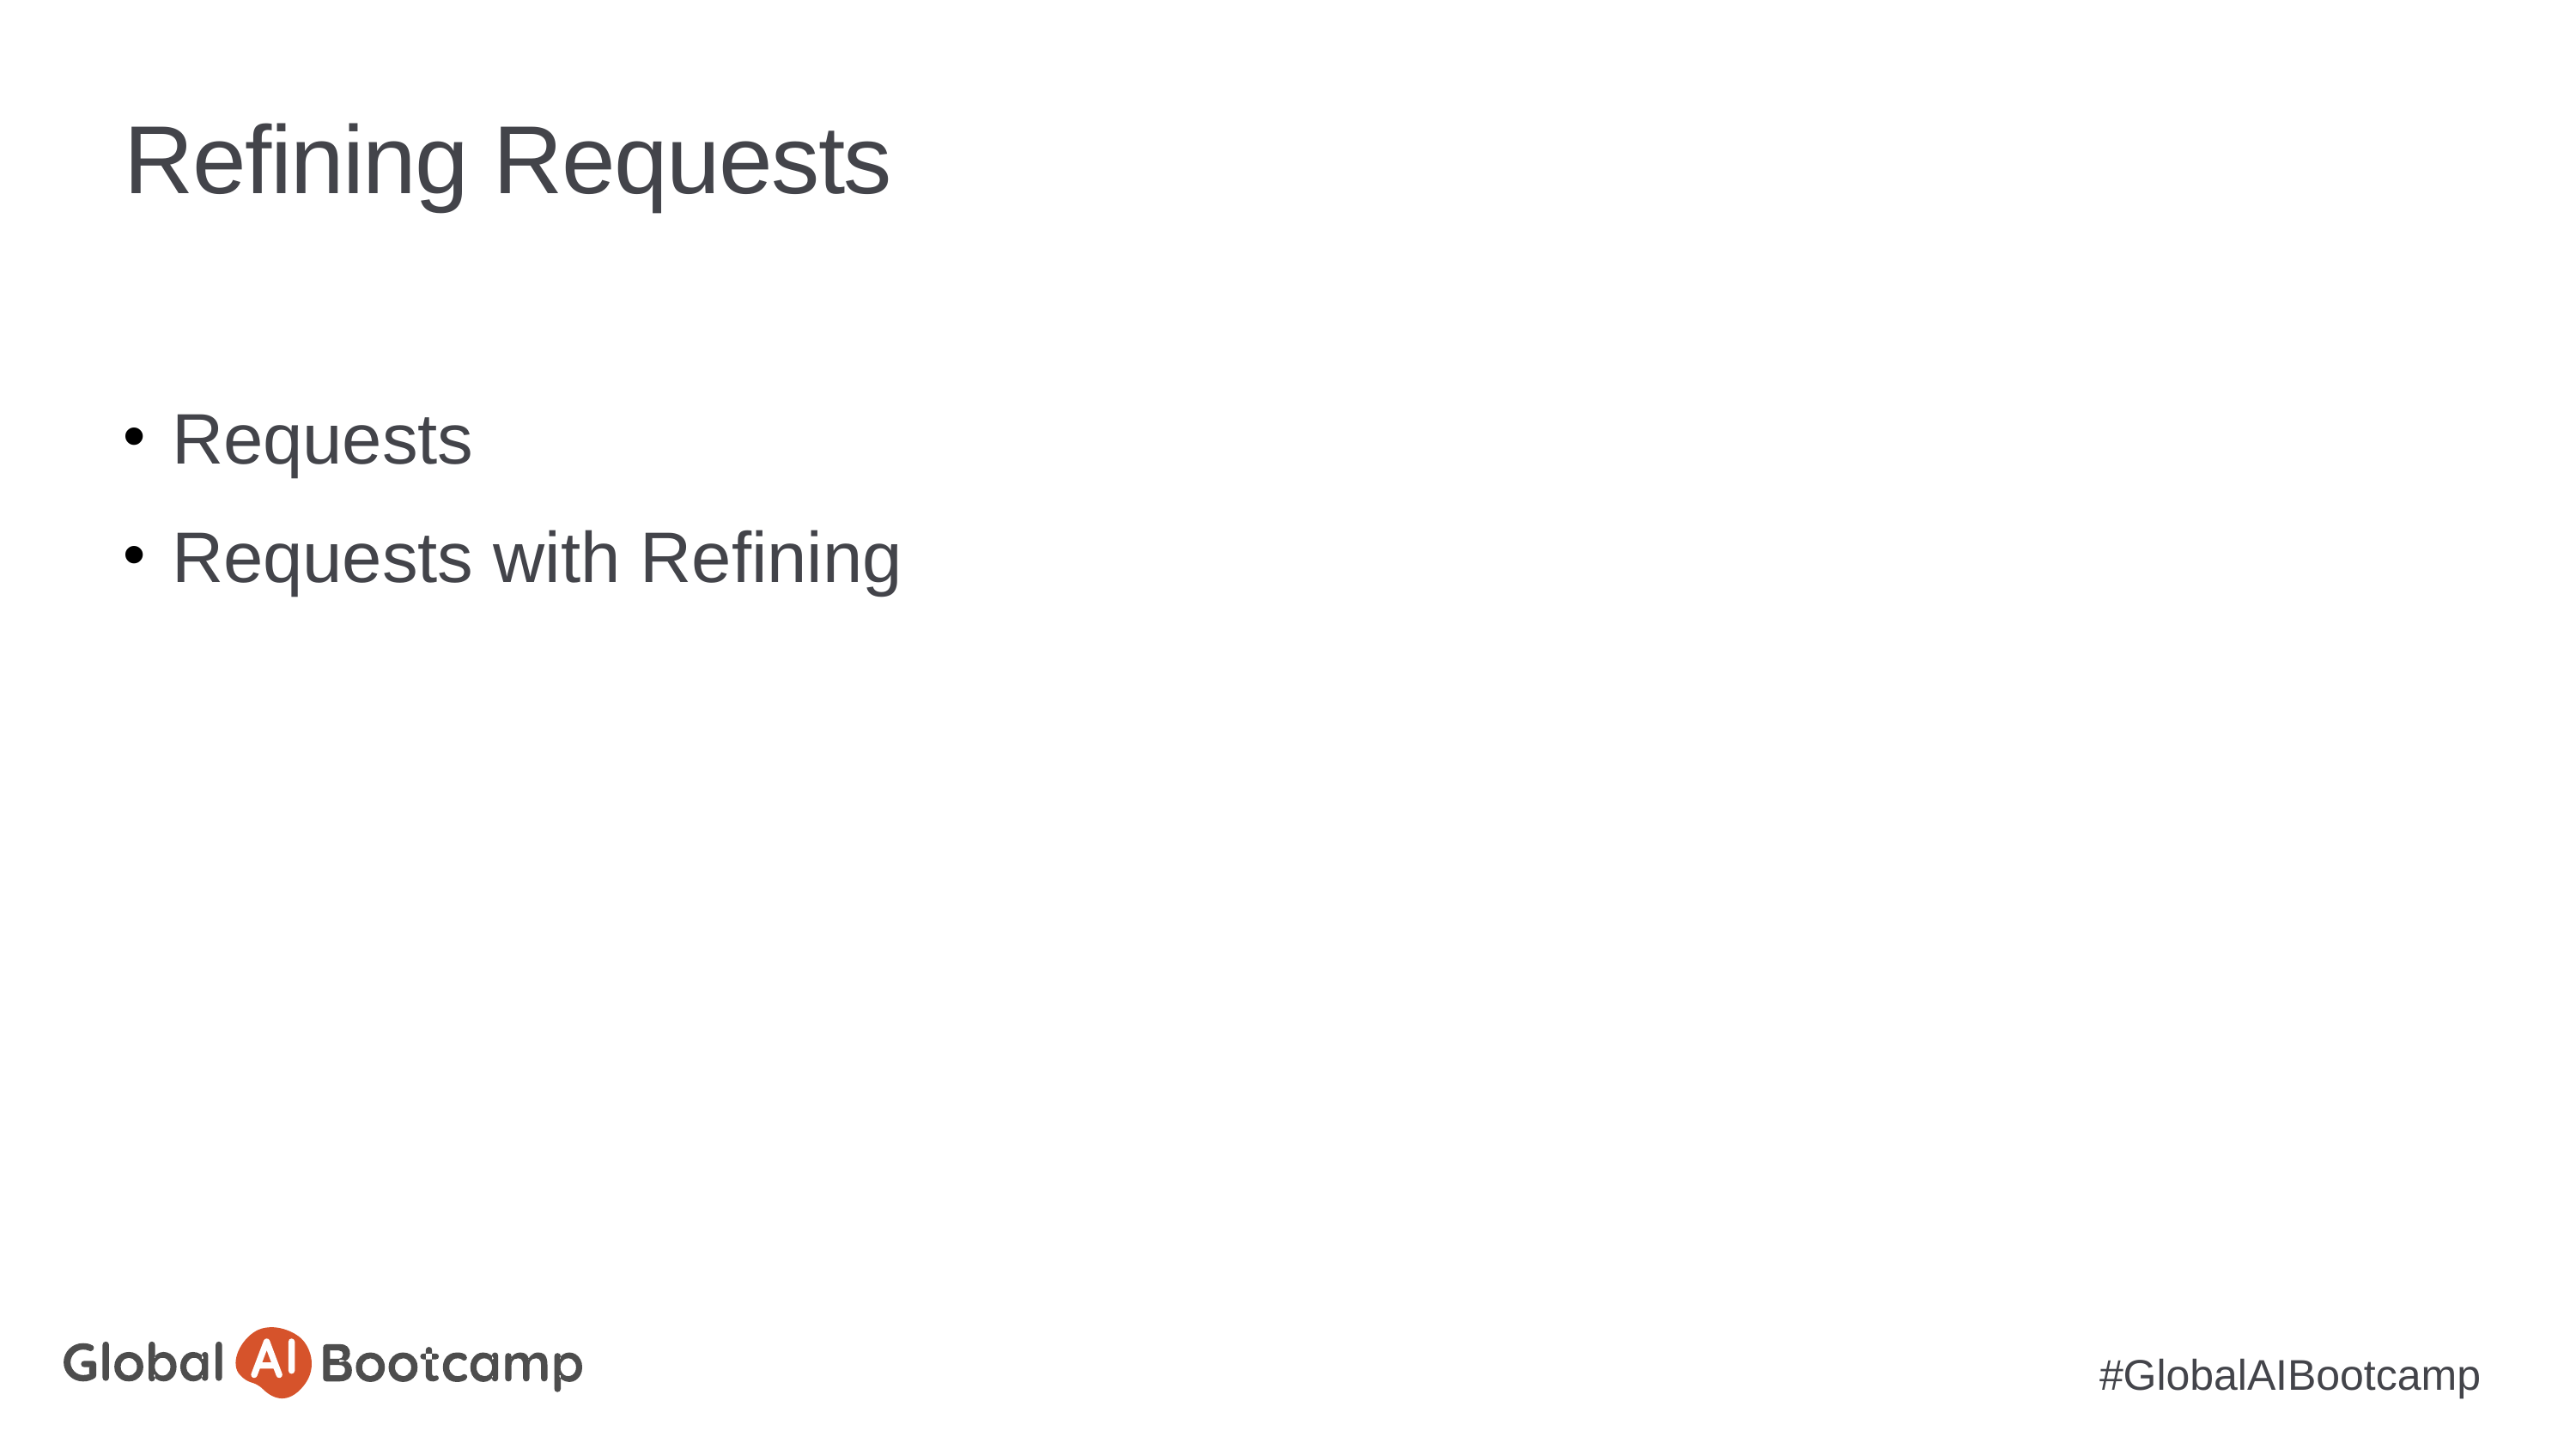

# Refining Requests

Requests
Requests with Refining